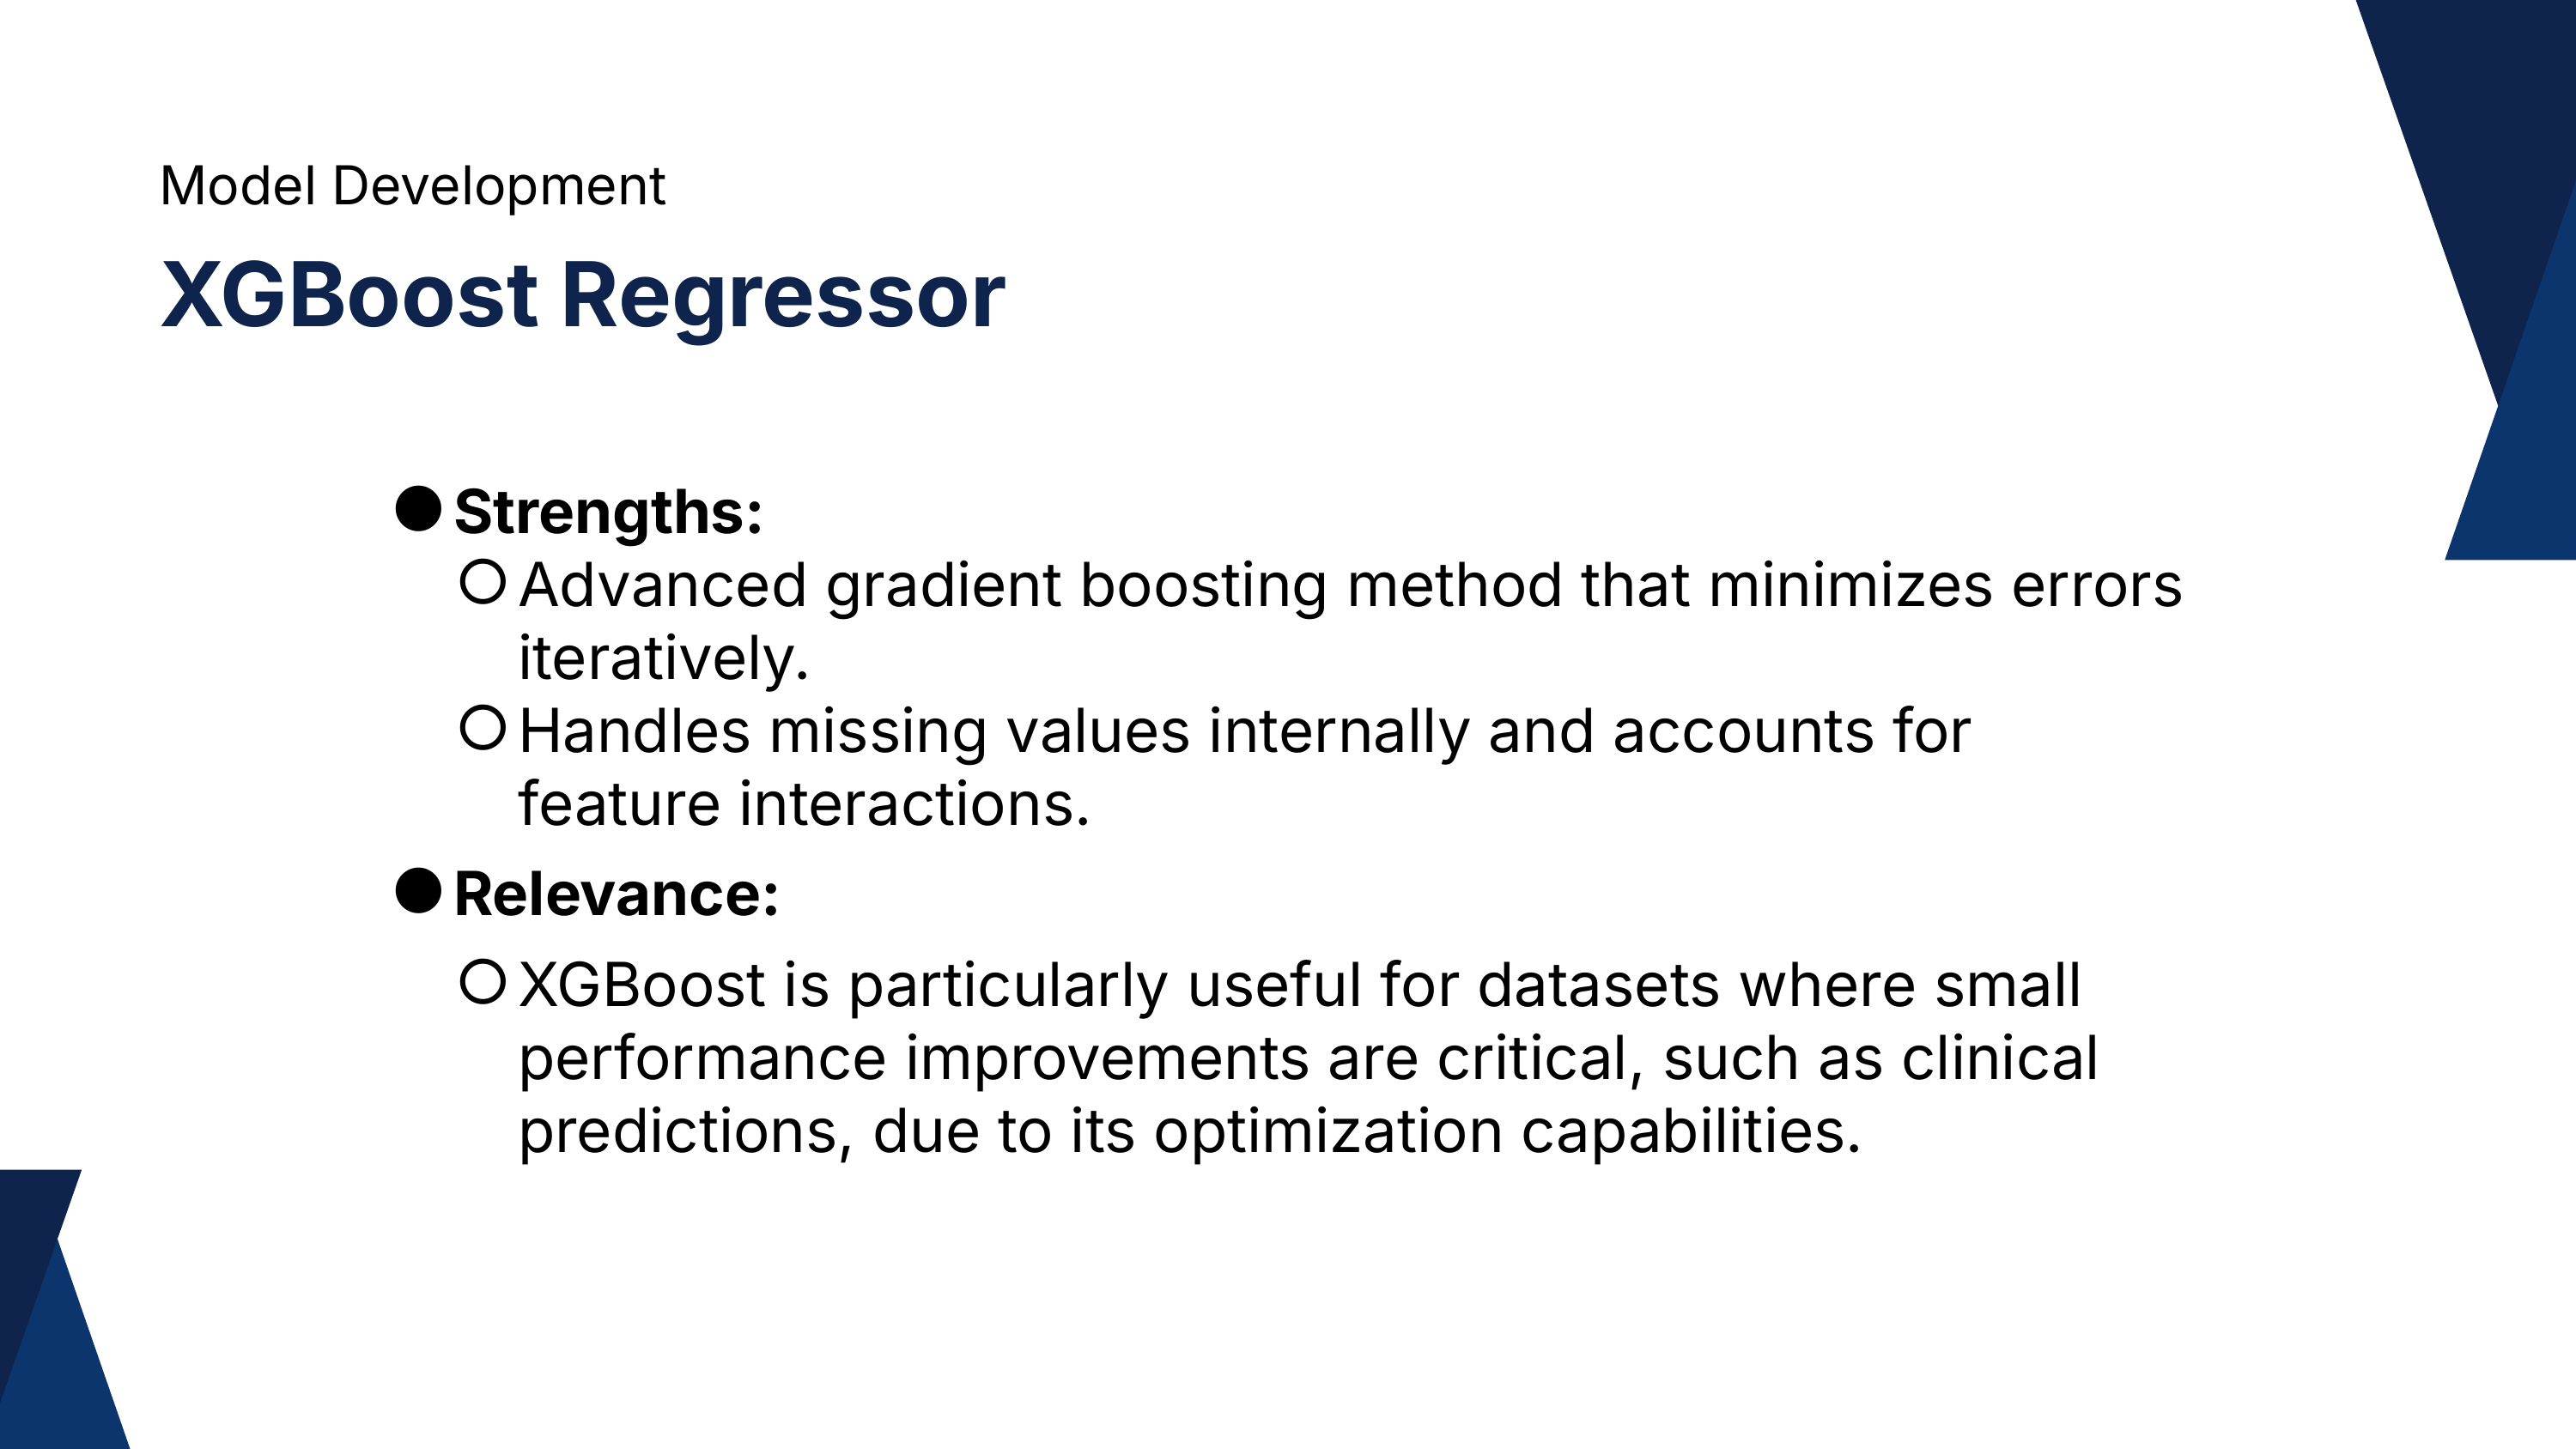

Model Development

XGBoost Regressor
Strengths:
Advanced gradient boosting method that minimizes errors iteratively.
Handles missing values internally and accounts for feature interactions.
Relevance:
XGBoost is particularly useful for datasets where small performance improvements are critical, such as clinical predictions, due to its optimization capabilities.